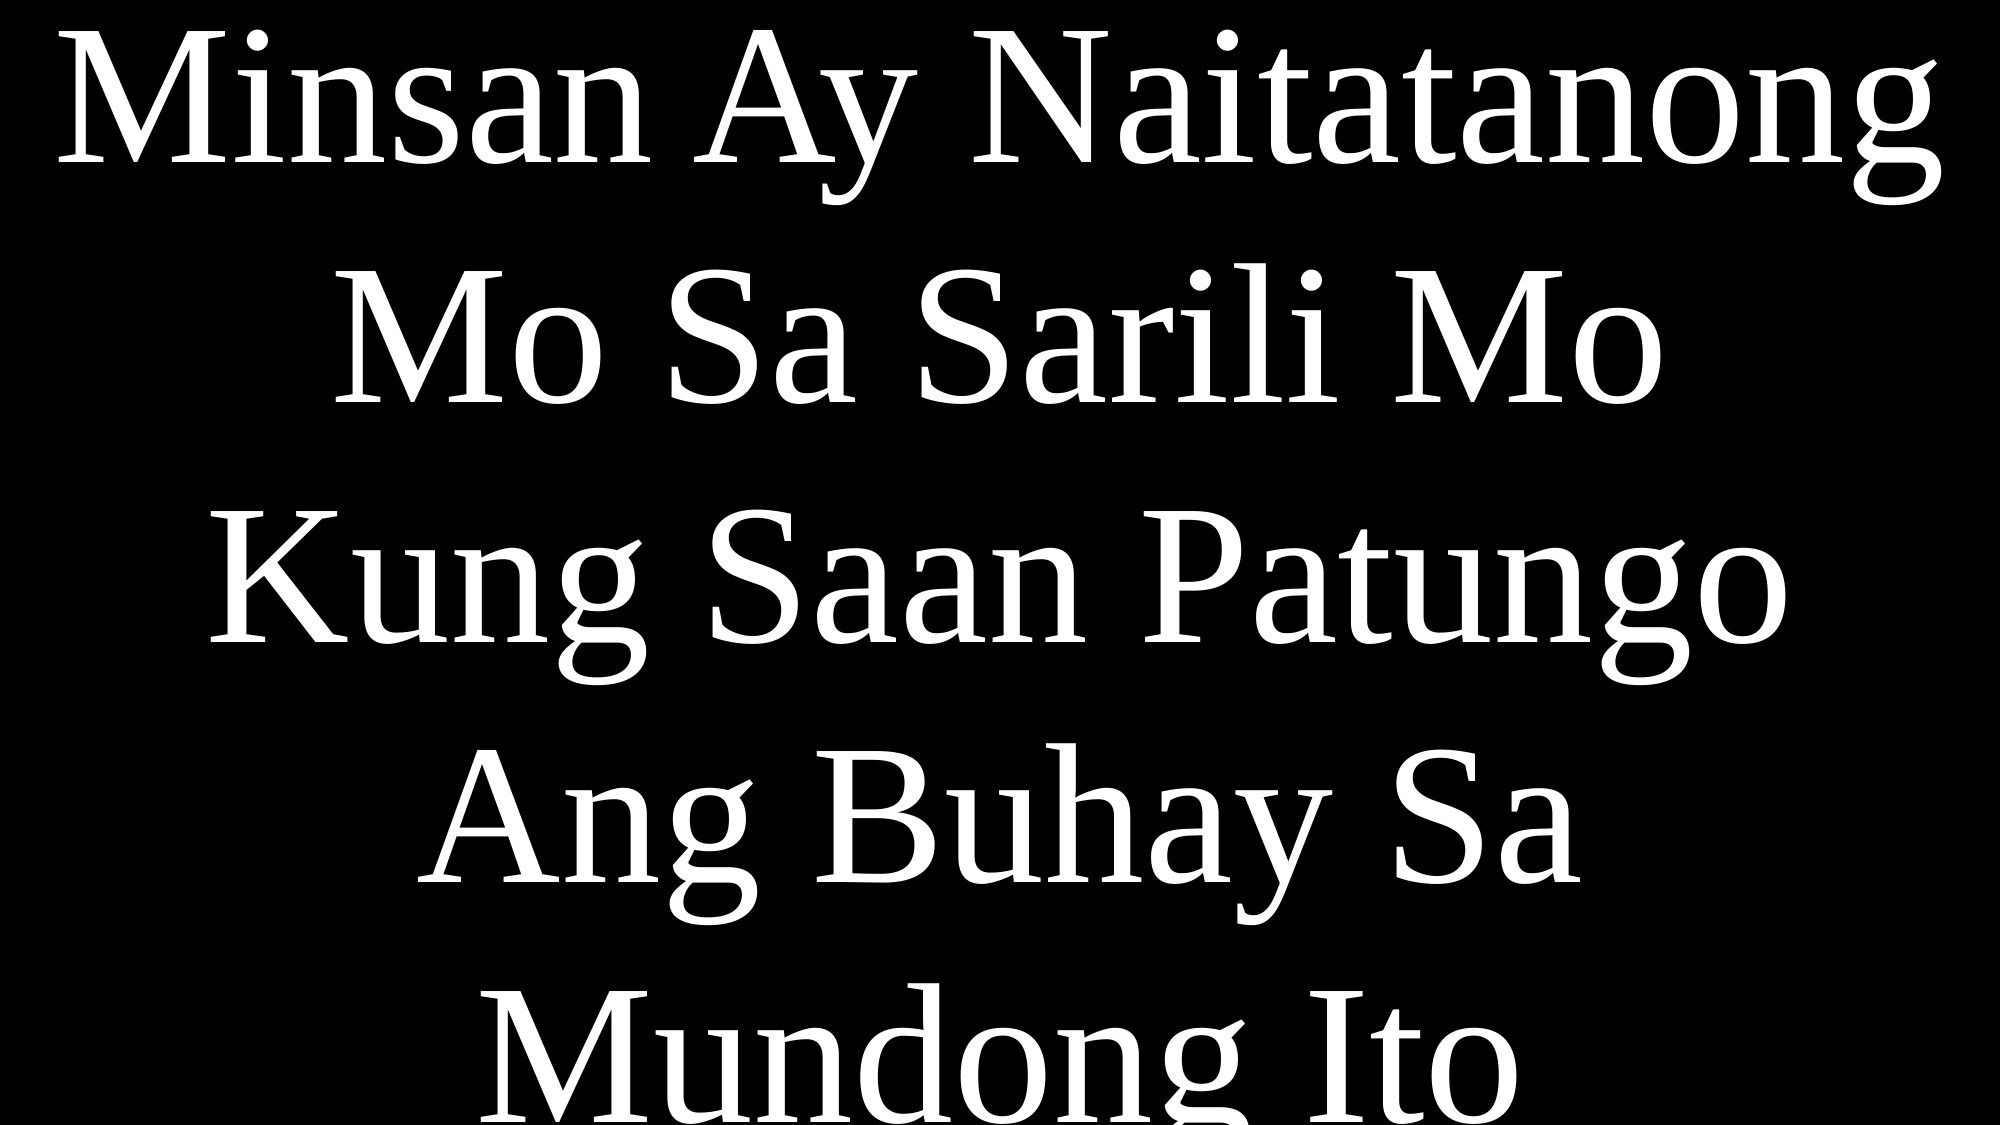

Minsan Ay Naitatanong Mo Sa Sarili Mo
Kung Saan Patungo Ang Buhay Sa Mundong Ito